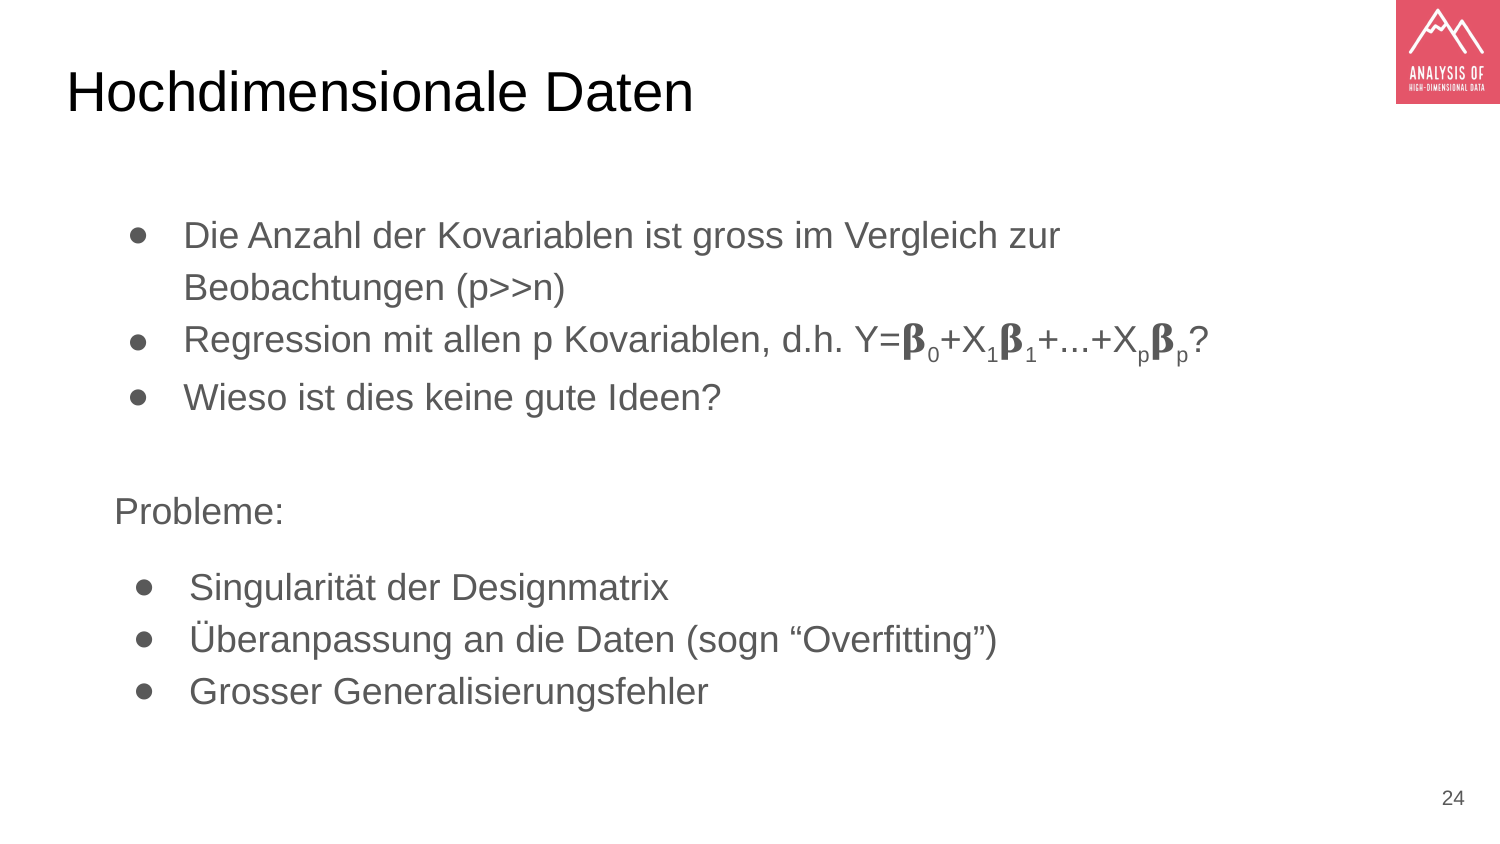

# Hochdimensionale Daten
Die Anzahl der Kovariablen ist gross im Vergleich zur Beobachtungen (p>>n)
Regression mit allen p Kovariablen, d.h. Y=𝛃0+X1𝛃1+...+Xp𝛃p?
Wieso ist dies keine gute Ideen?
Probleme:
Singularität der Designmatrix
Überanpassung an die Daten (sogn “Overfitting”)
Grosser Generalisierungsfehler

24